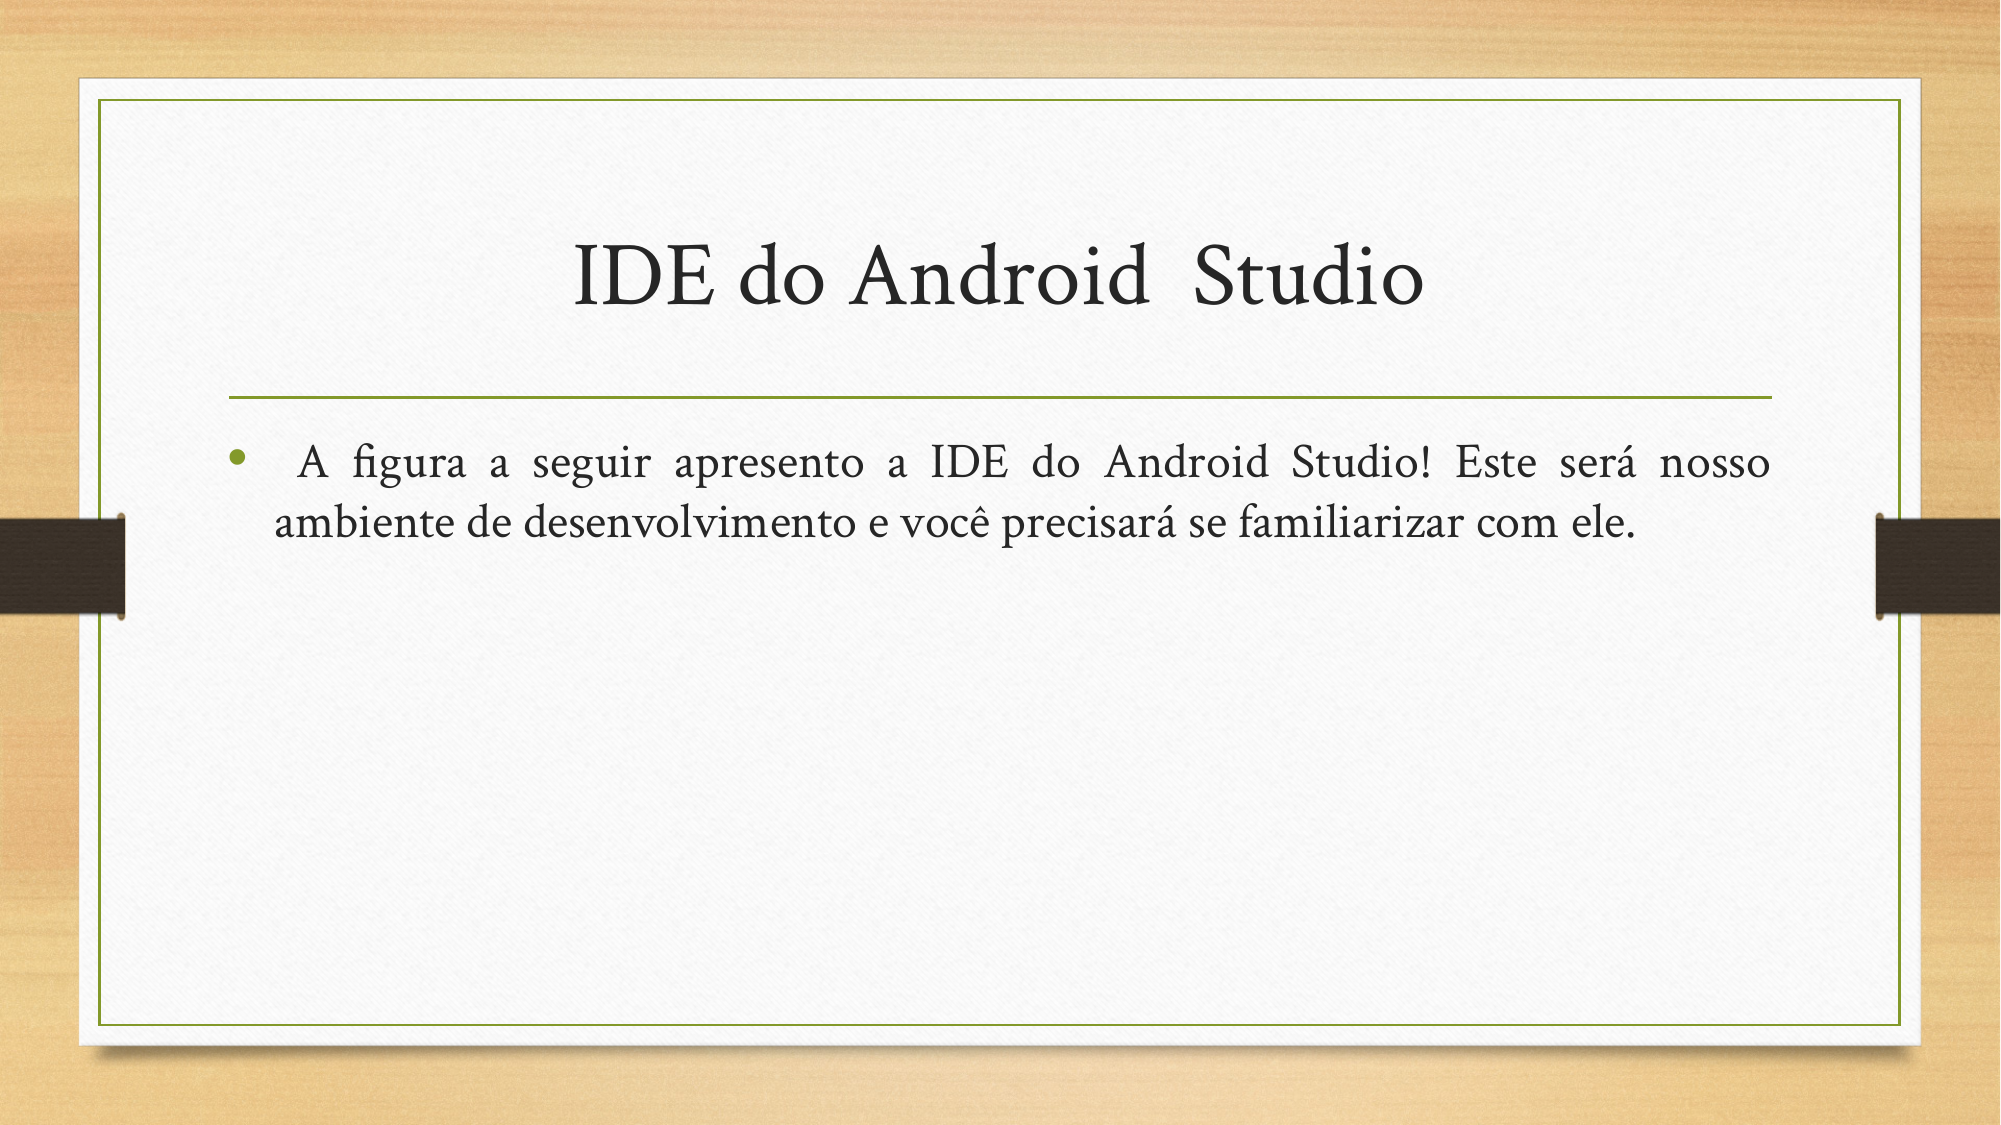

# IDE do Android  Studio
 A figura a seguir apresento a IDE do Android Studio! Este será nosso ambiente de desenvolvimento e você precisará se familiarizar com ele.